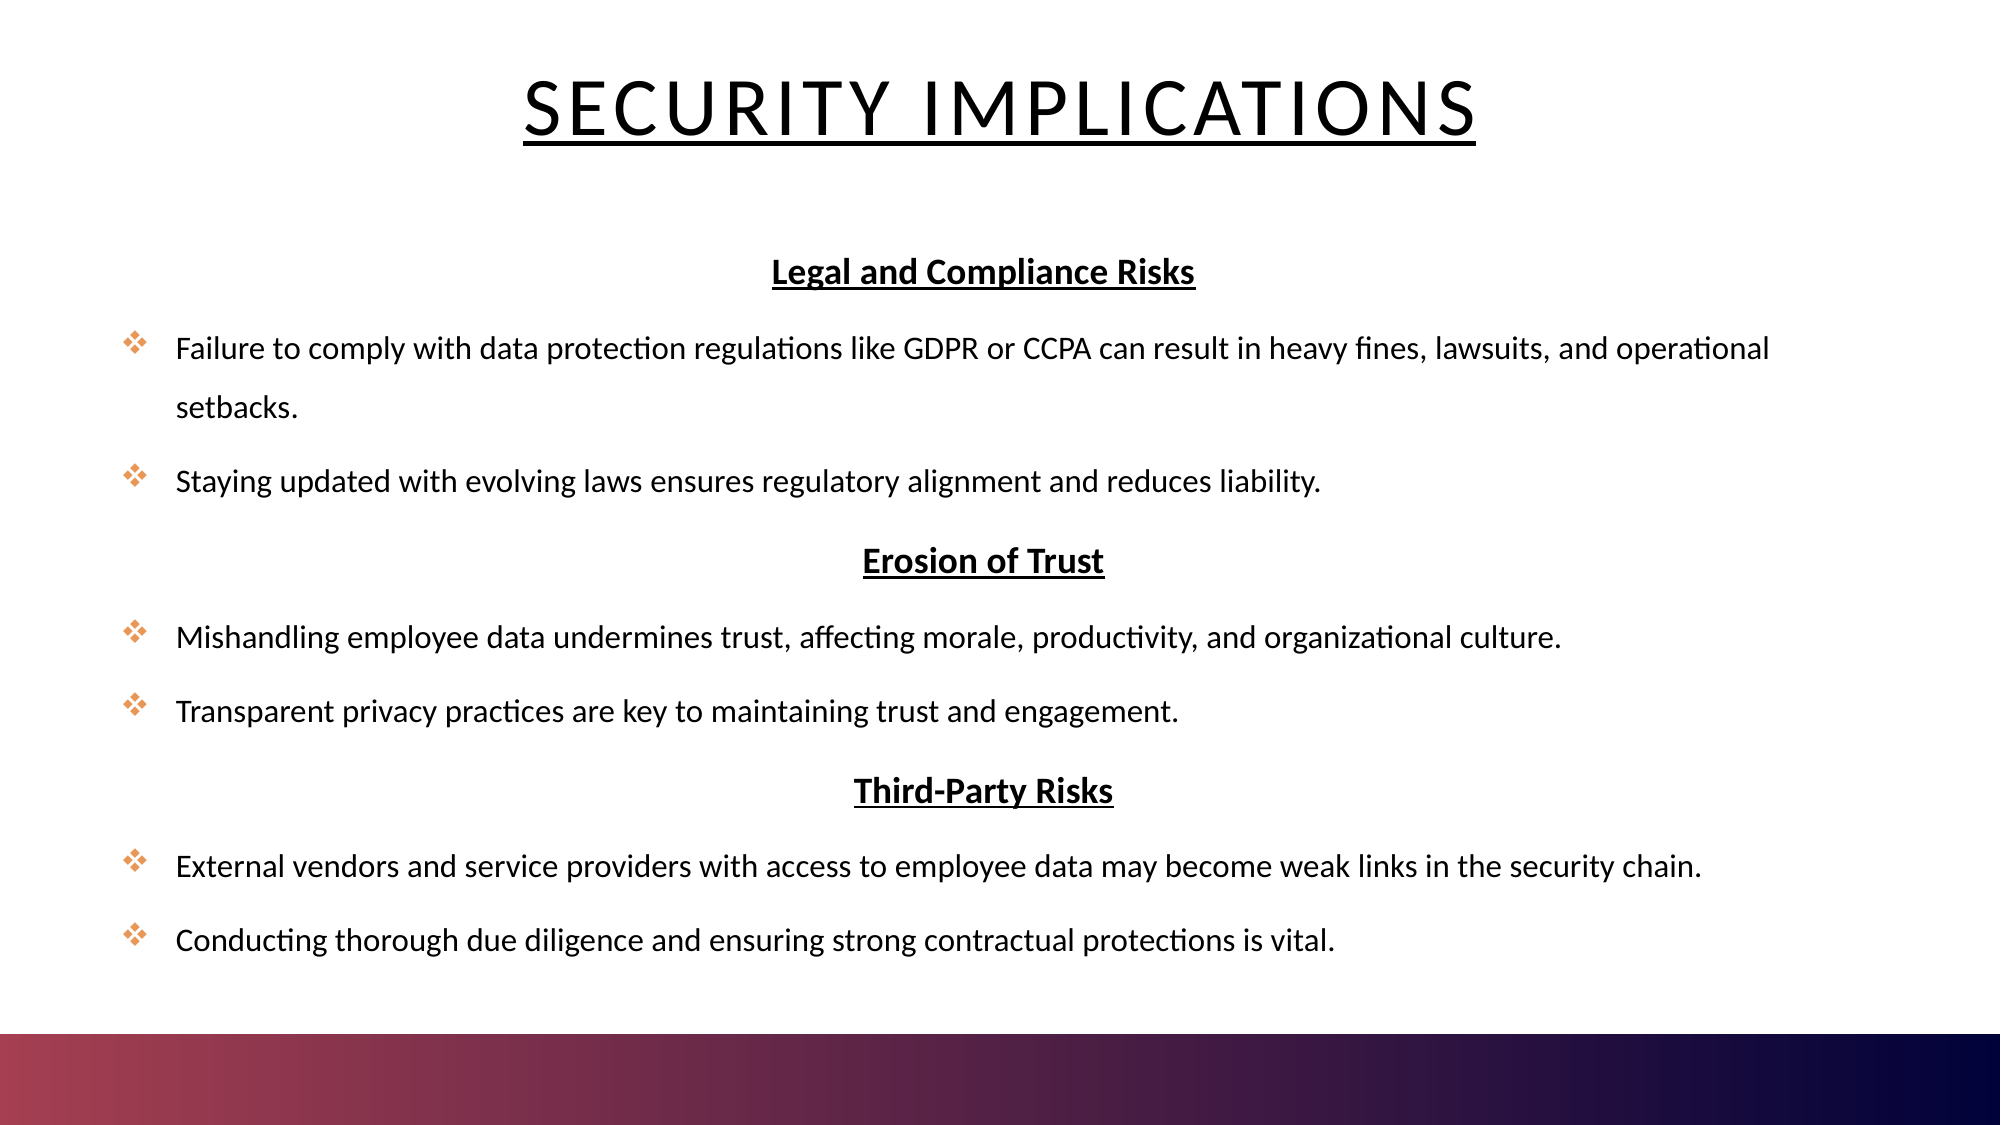

# Security implications
Legal and Compliance Risks
Failure to comply with data protection regulations like GDPR or CCPA can result in heavy fines, lawsuits, and operational setbacks.
Staying updated with evolving laws ensures regulatory alignment and reduces liability.
Erosion of Trust
Mishandling employee data undermines trust, affecting morale, productivity, and organizational culture.
Transparent privacy practices are key to maintaining trust and engagement.
Third-Party Risks
External vendors and service providers with access to employee data may become weak links in the security chain.
Conducting thorough due diligence and ensuring strong contractual protections is vital.